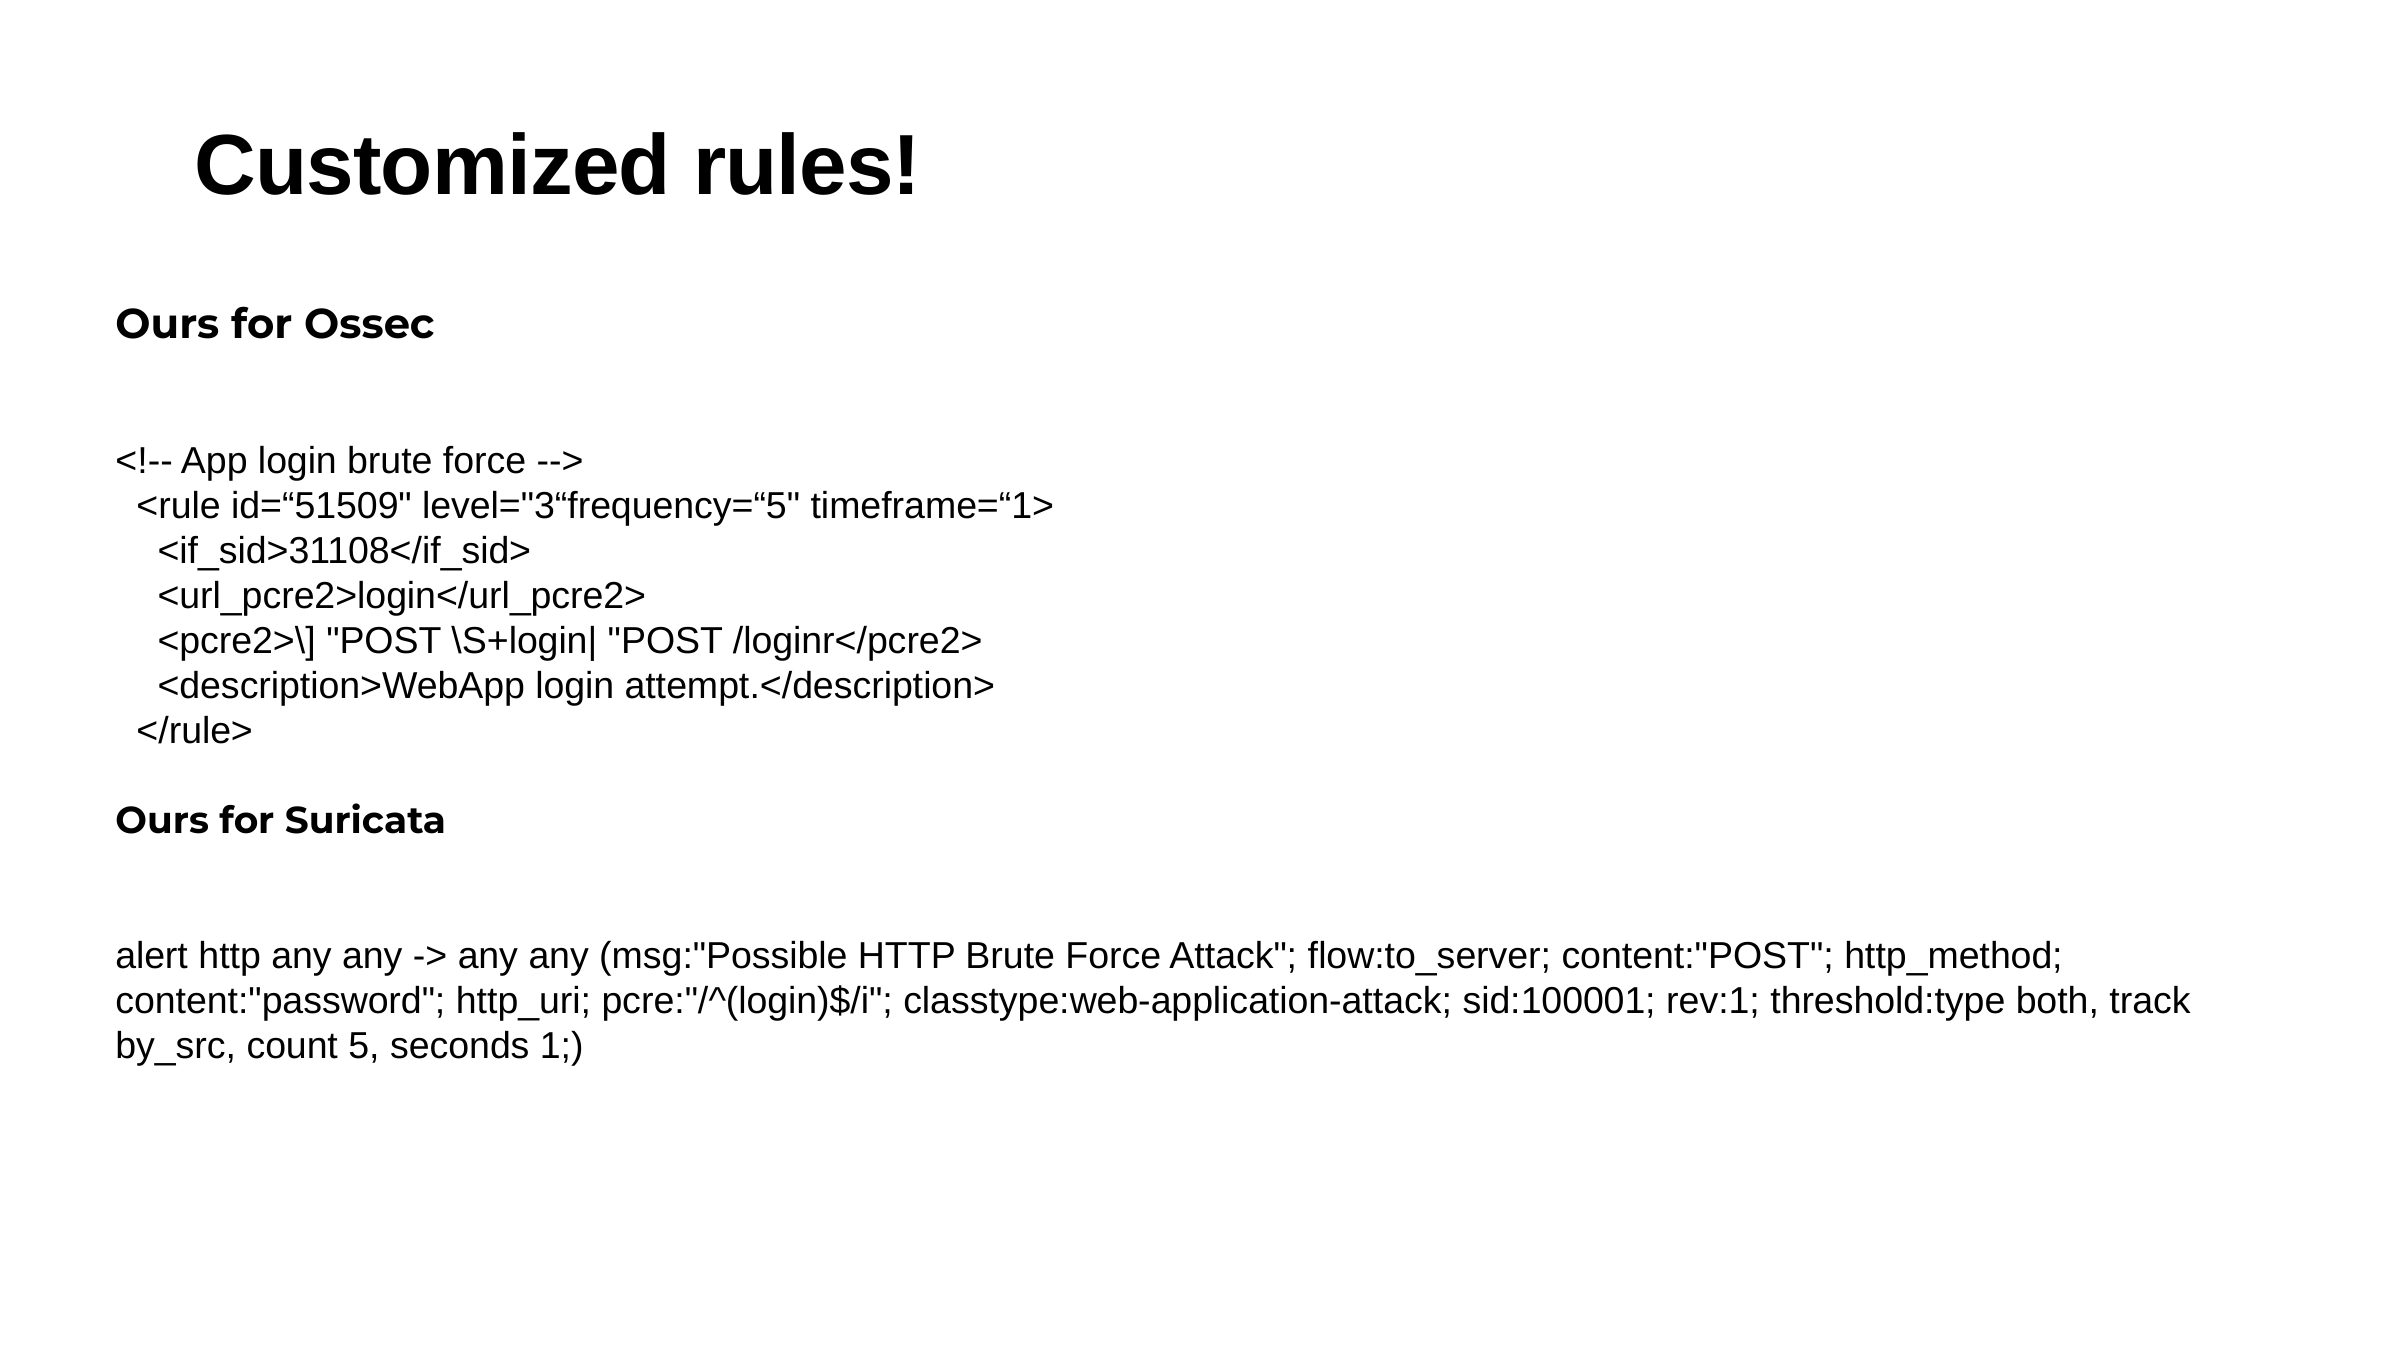

Customized rules!
Ours for Ossec

<!-- App login brute force -->
  <rule id=“51509" level="3“frequency=“5" timeframe=“1>
    <if_sid>31108</if_sid>
    <url_pcre2>login</url_pcre2>
    <pcre2>\] "POST \S+login| "POST /loginr</pcre2>
    <description>WebApp login attempt.</description>
  </rule>

Ours for Suricata

alert http any any -> any any (msg:"Possible HTTP Brute Force Attack"; flow:to_server; content:"POST"; http_method; content:"password"; http_uri; pcre:"/^(login)$/i"; classtype:web-application-attack; sid:100001; rev:1; threshold:type both, track by_src, count 5, seconds 1;)